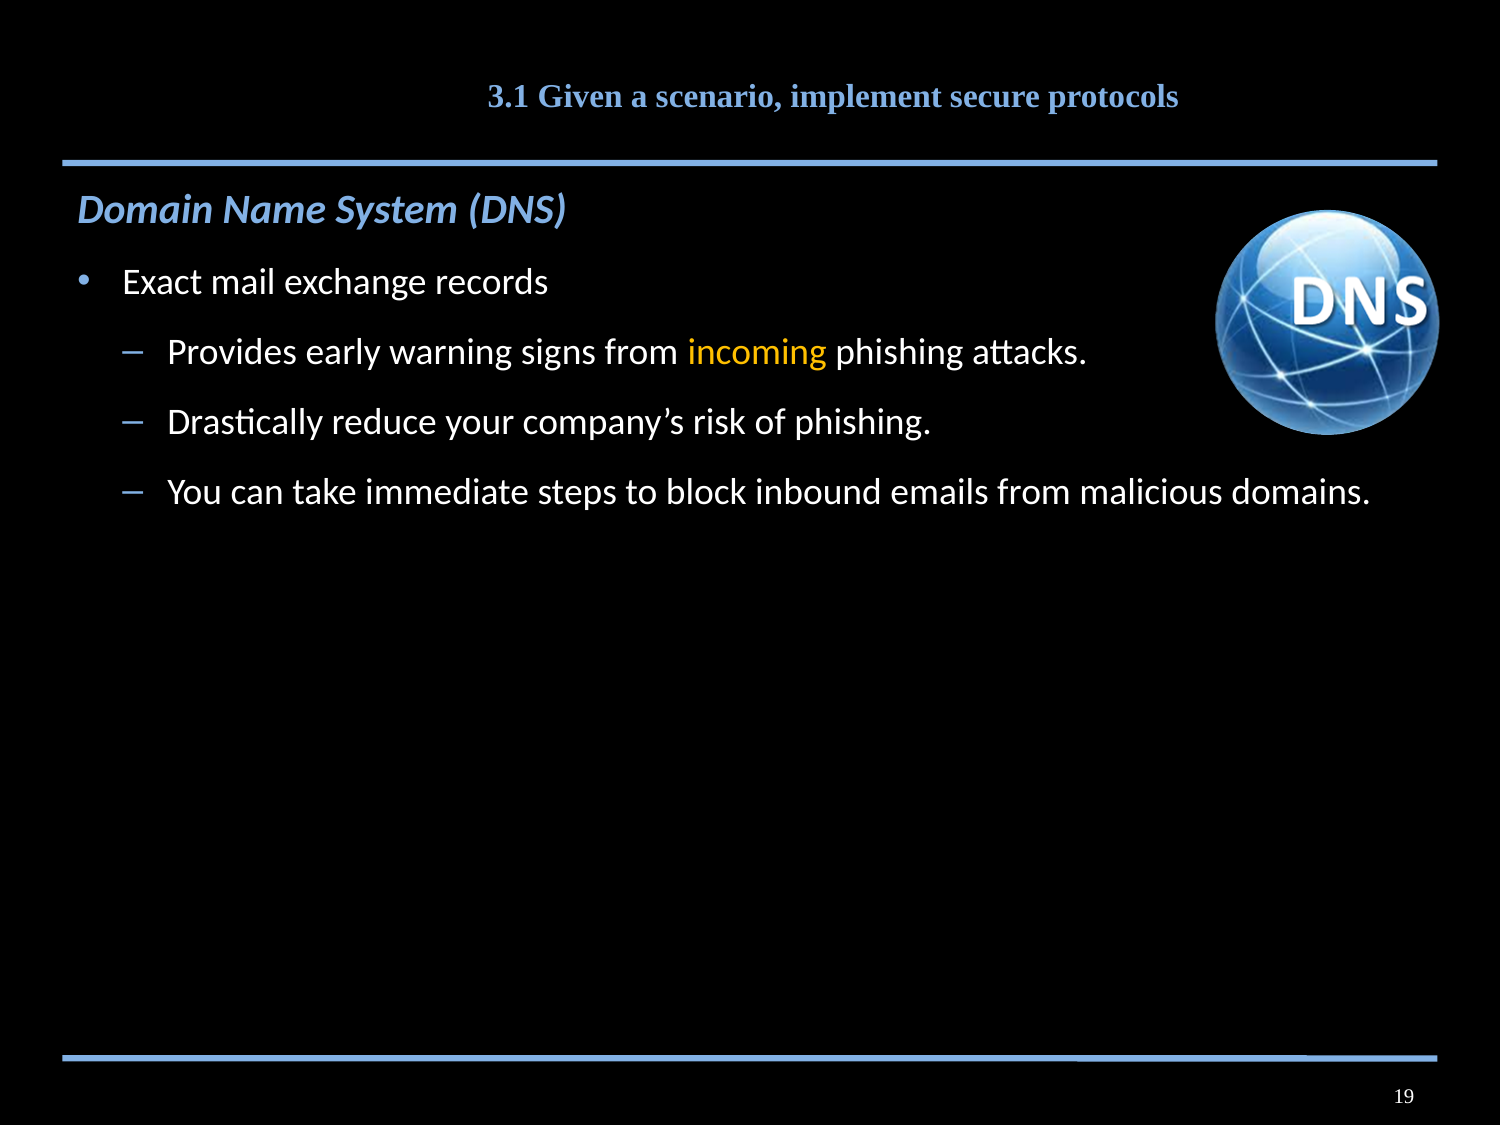

# 3.1 Given a scenario, implement secure protocols
Domain Name System (DNS)
Exact mail exchange records
Provides early warning signs from incoming phishing attacks.
Drastically reduce your company’s risk of phishing.
You can take immediate steps to block inbound emails from malicious domains.

19